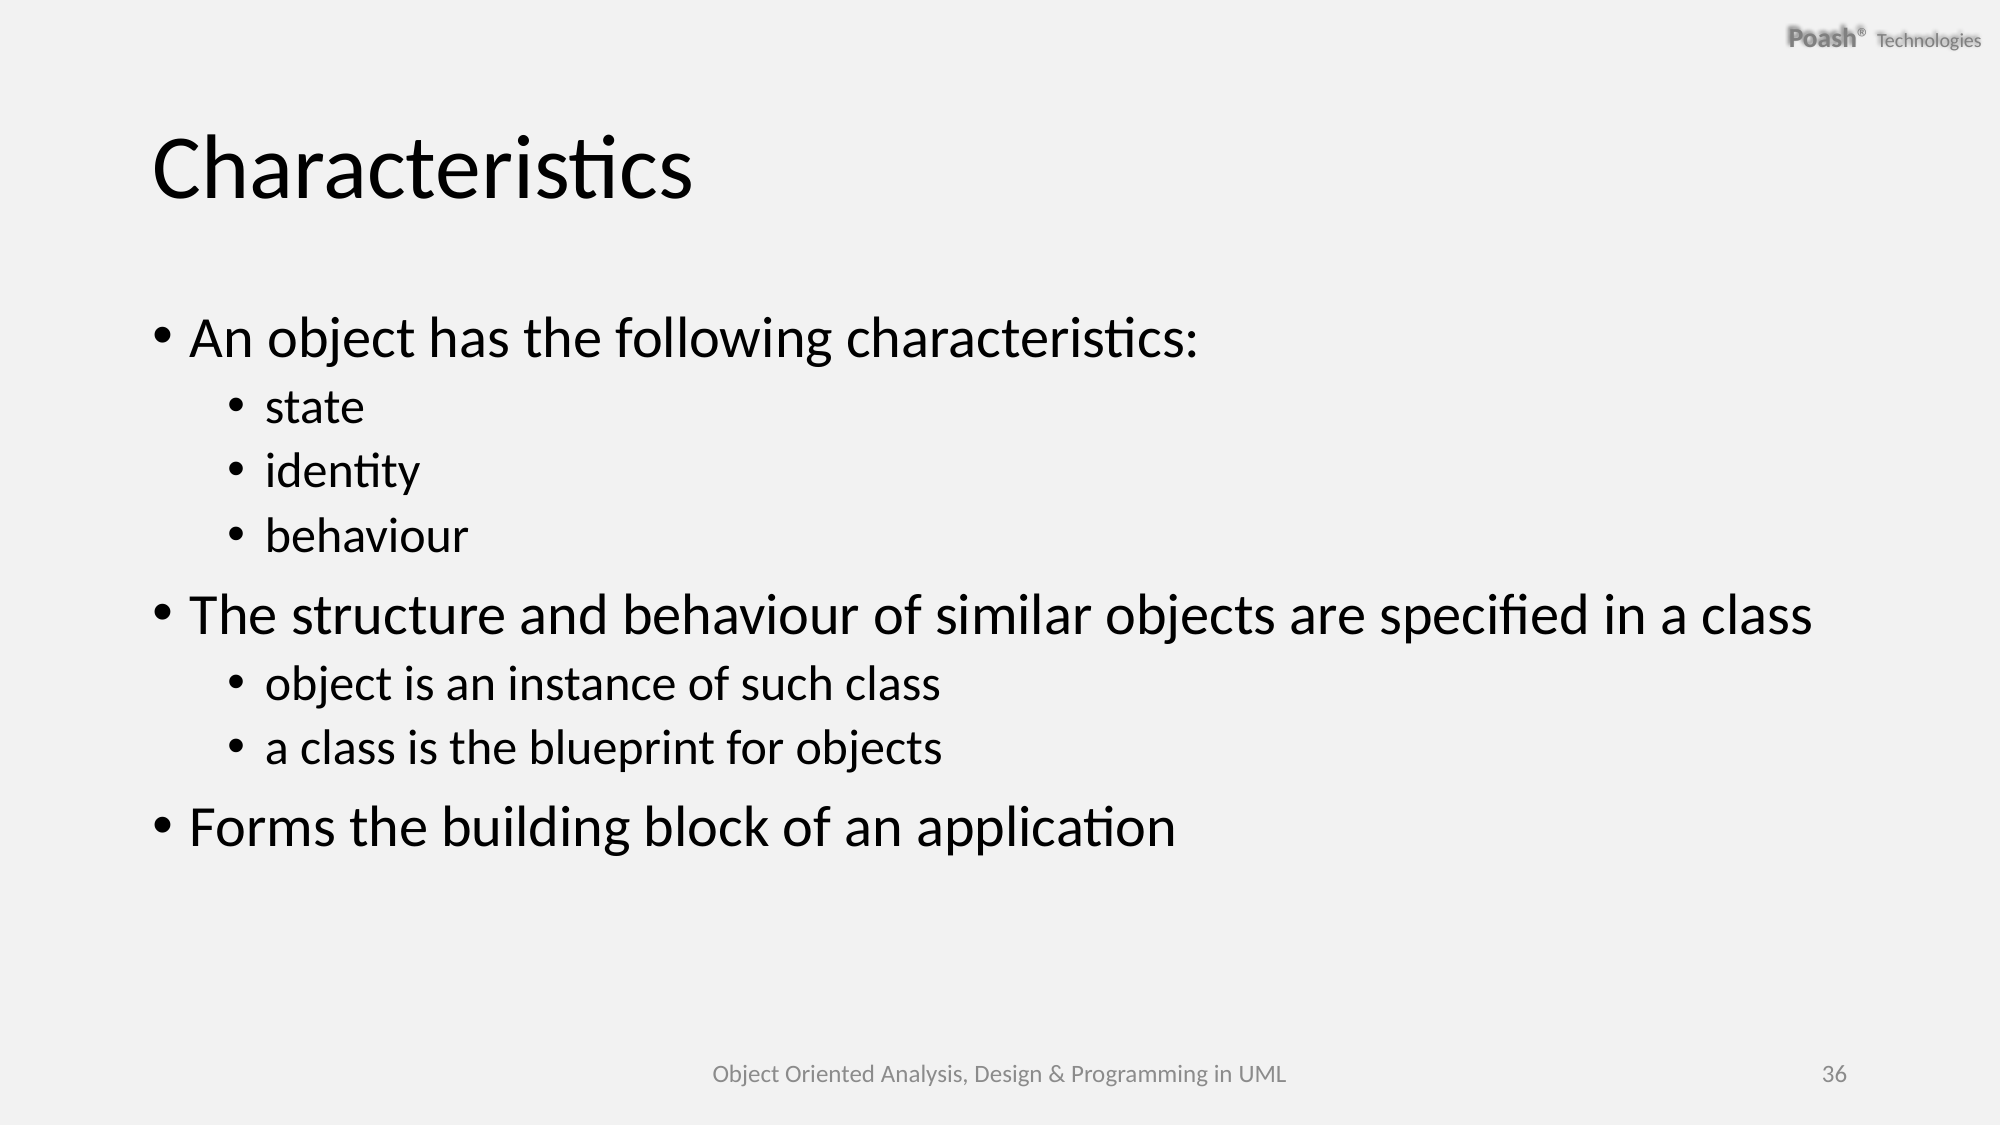

# Characteristics
An object has the following characteristics:
state
identity
behaviour
The structure and behaviour of similar objects are specified in a class
object is an instance of such class
a class is the blueprint for objects
Forms the building block of an application

Object Oriented Analysis, Design & Programming in UML
36